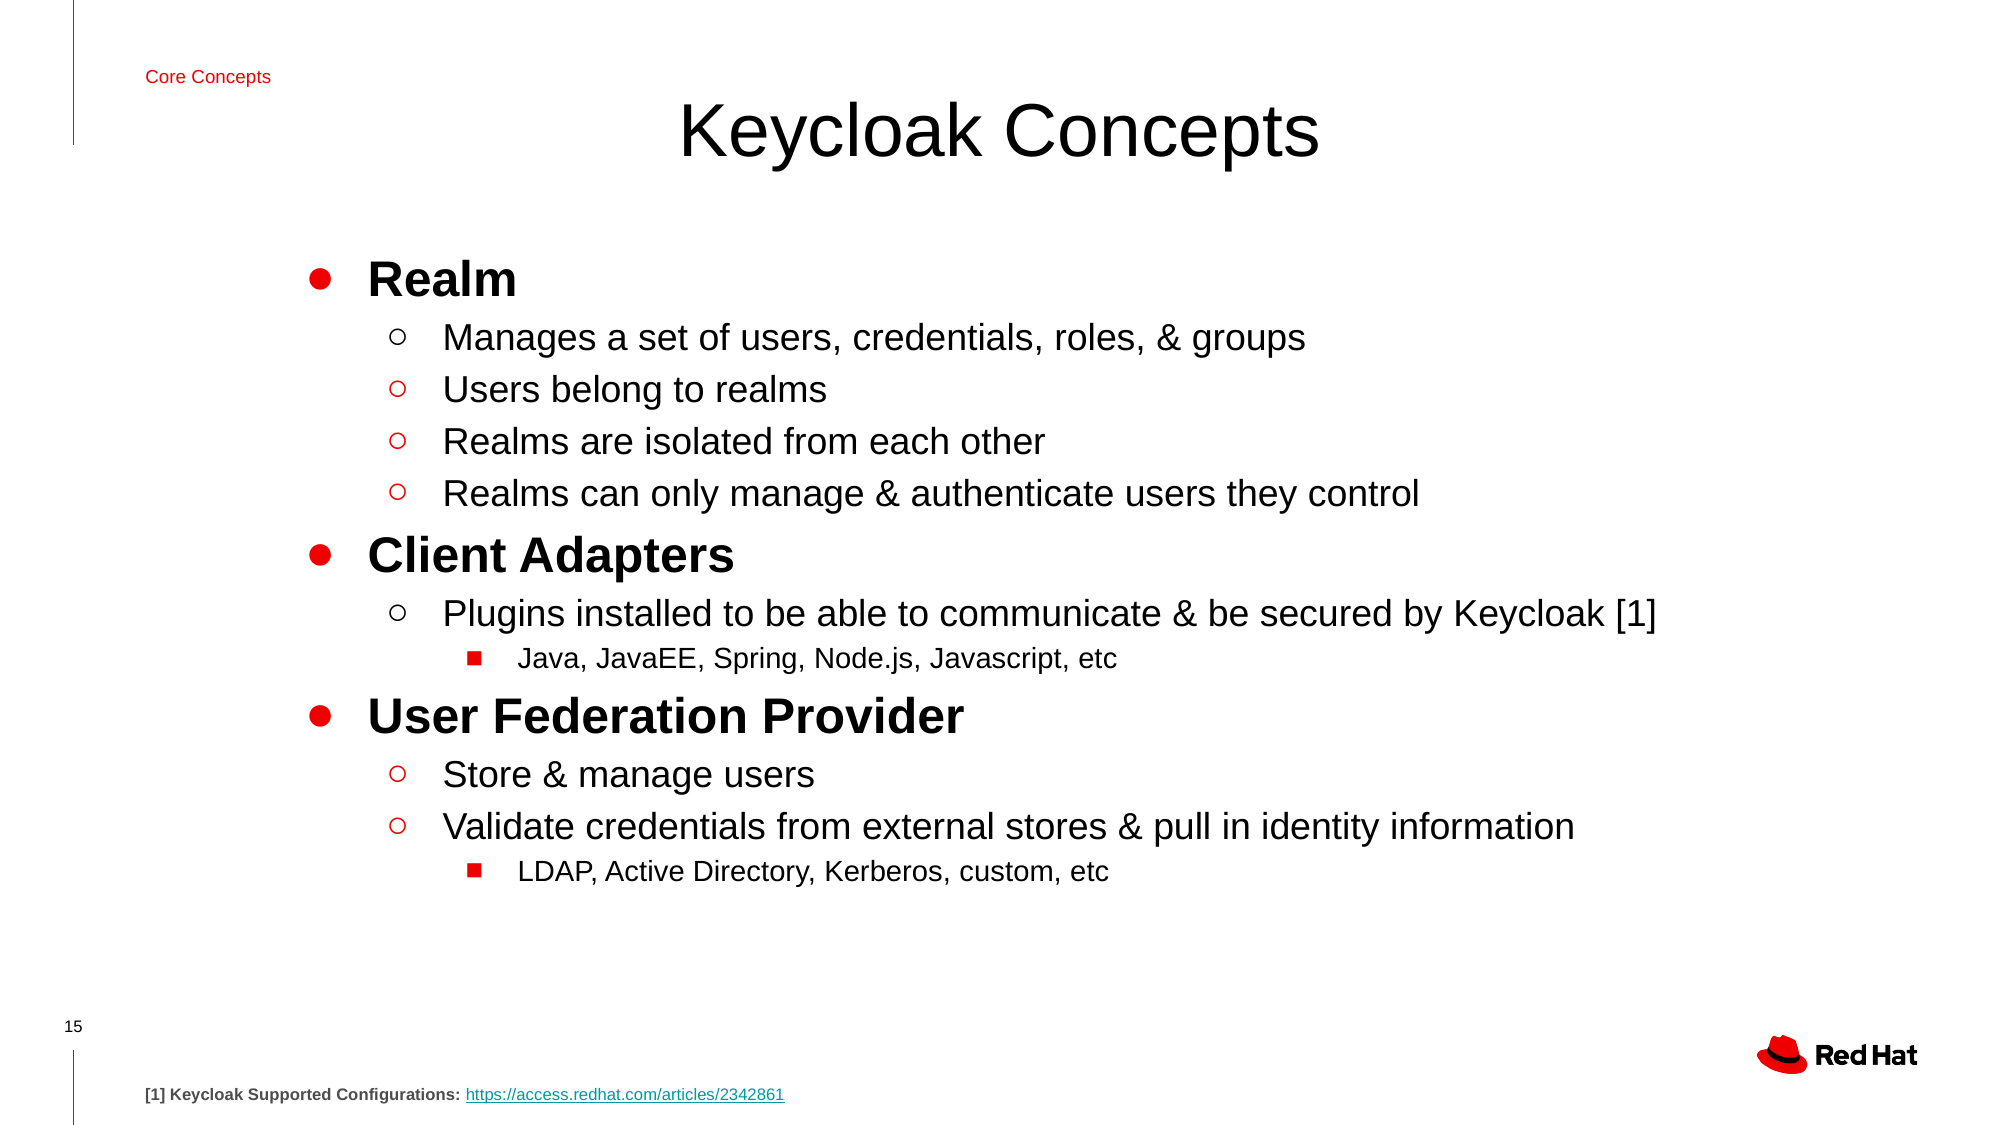

Core Concepts
# Keycloak Concepts
Realm
Manages a set of users, credentials, roles, & groups
Users belong to realms
Realms are isolated from each other
Realms can only manage & authenticate users they control
Client Adapters
Plugins installed to be able to communicate & be secured by Keycloak [1]
Java, JavaEE, Spring, Node.js, Javascript, etc
User Federation Provider
Store & manage users
Validate credentials from external stores & pull in identity information
LDAP, Active Directory, Kerberos, custom, etc
[1] Keycloak Supported Configurations: https://access.redhat.com/articles/2342861
15